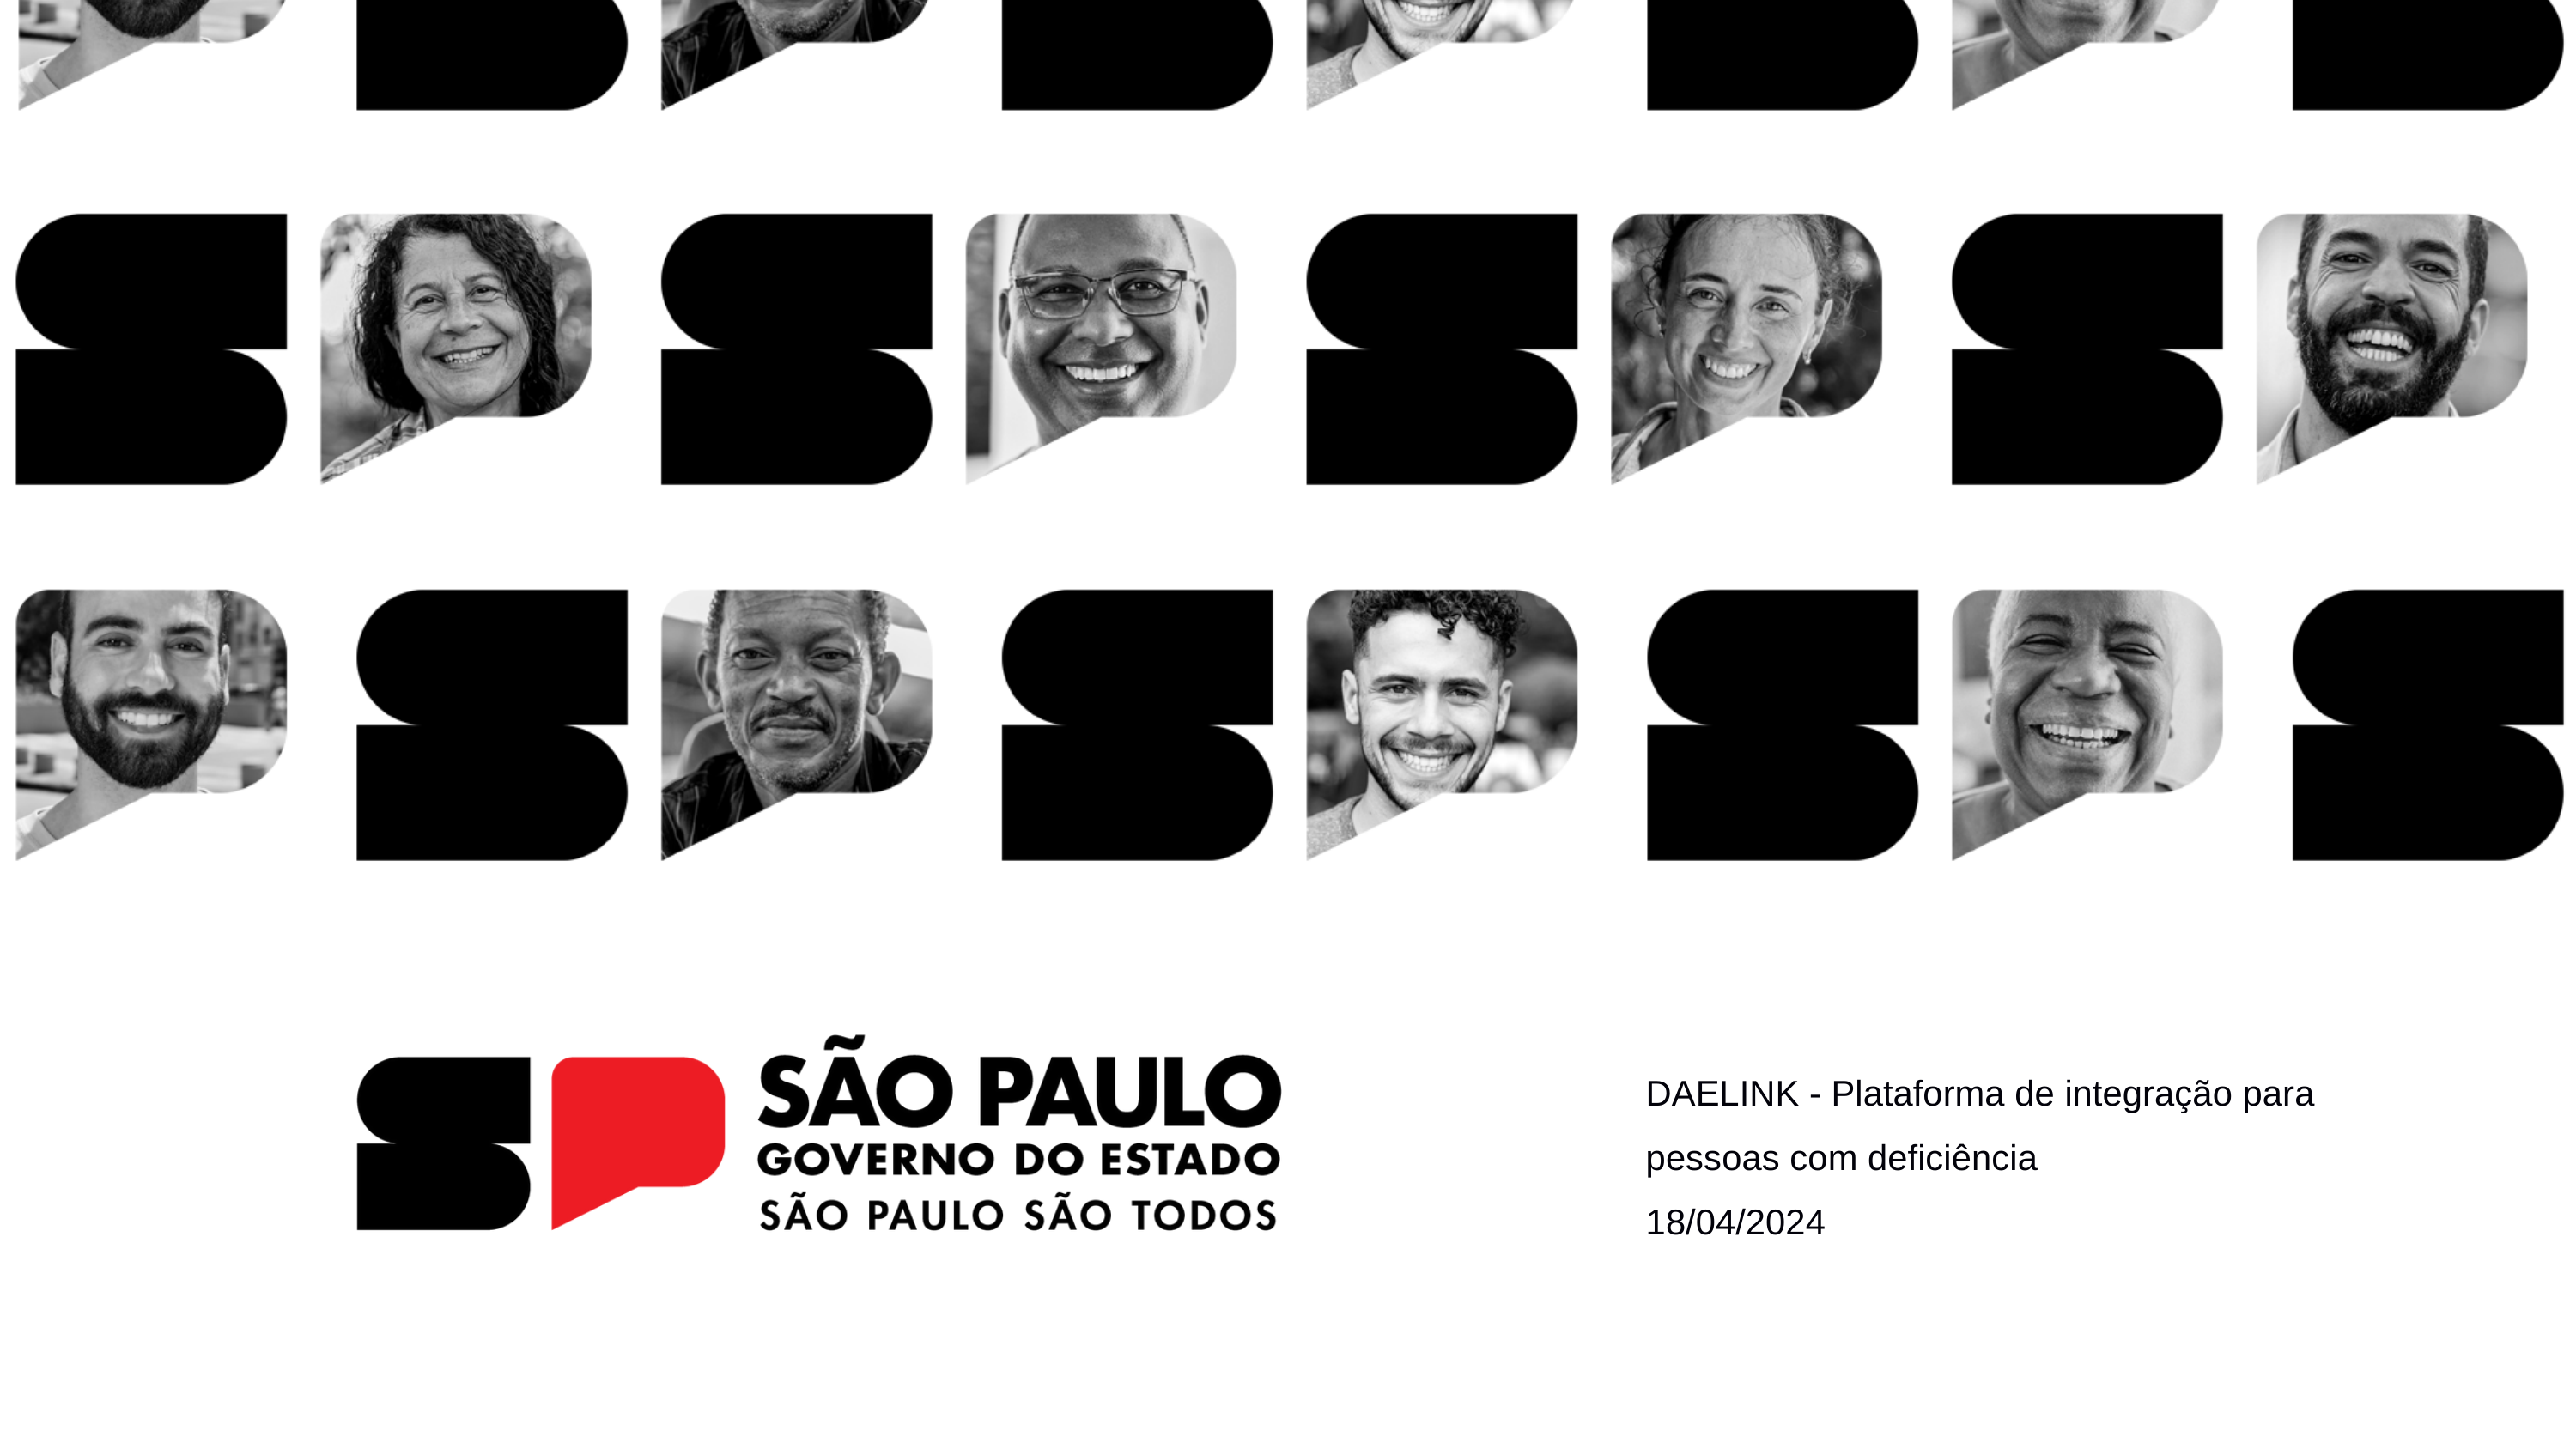

DAELINK - Plataforma de integração para pessoas com deficiência
18/04/2024